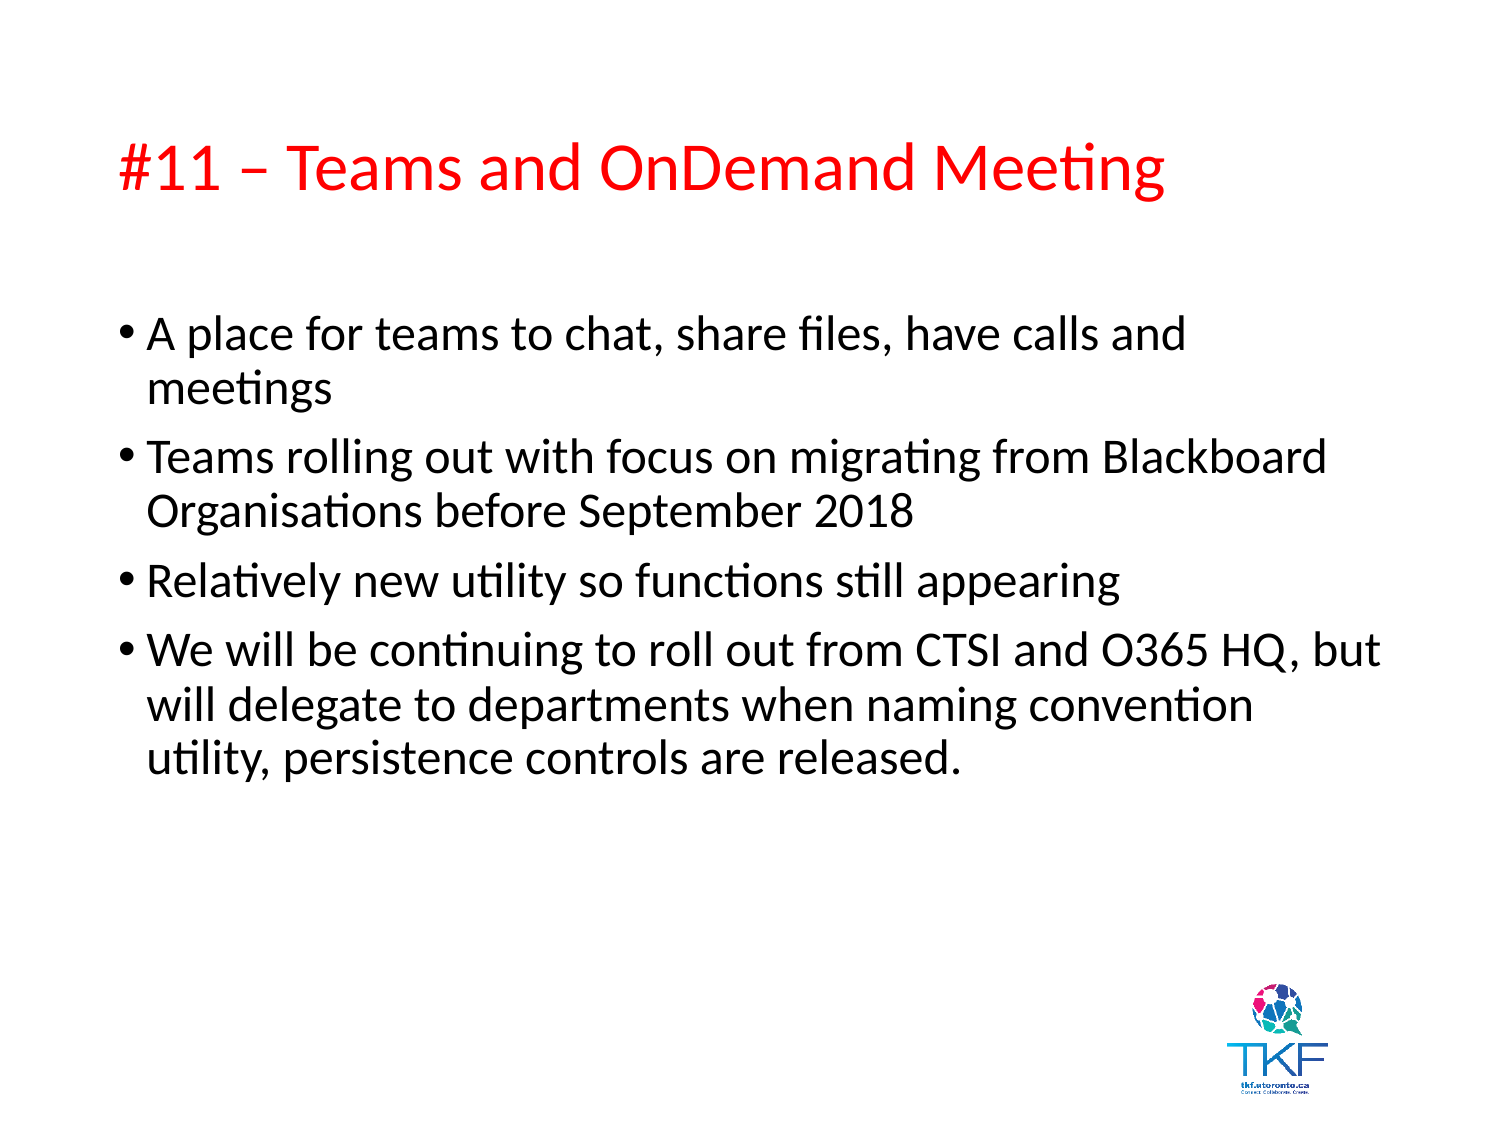

# #11 – Teams and OnDemand Meeting
A place for teams to chat, share files, have calls and meetings
Teams rolling out with focus on migrating from Blackboard Organisations before September 2018
Relatively new utility so functions still appearing
We will be continuing to roll out from CTSI and O365 HQ, but will delegate to departments when naming convention utility, persistence controls are released.